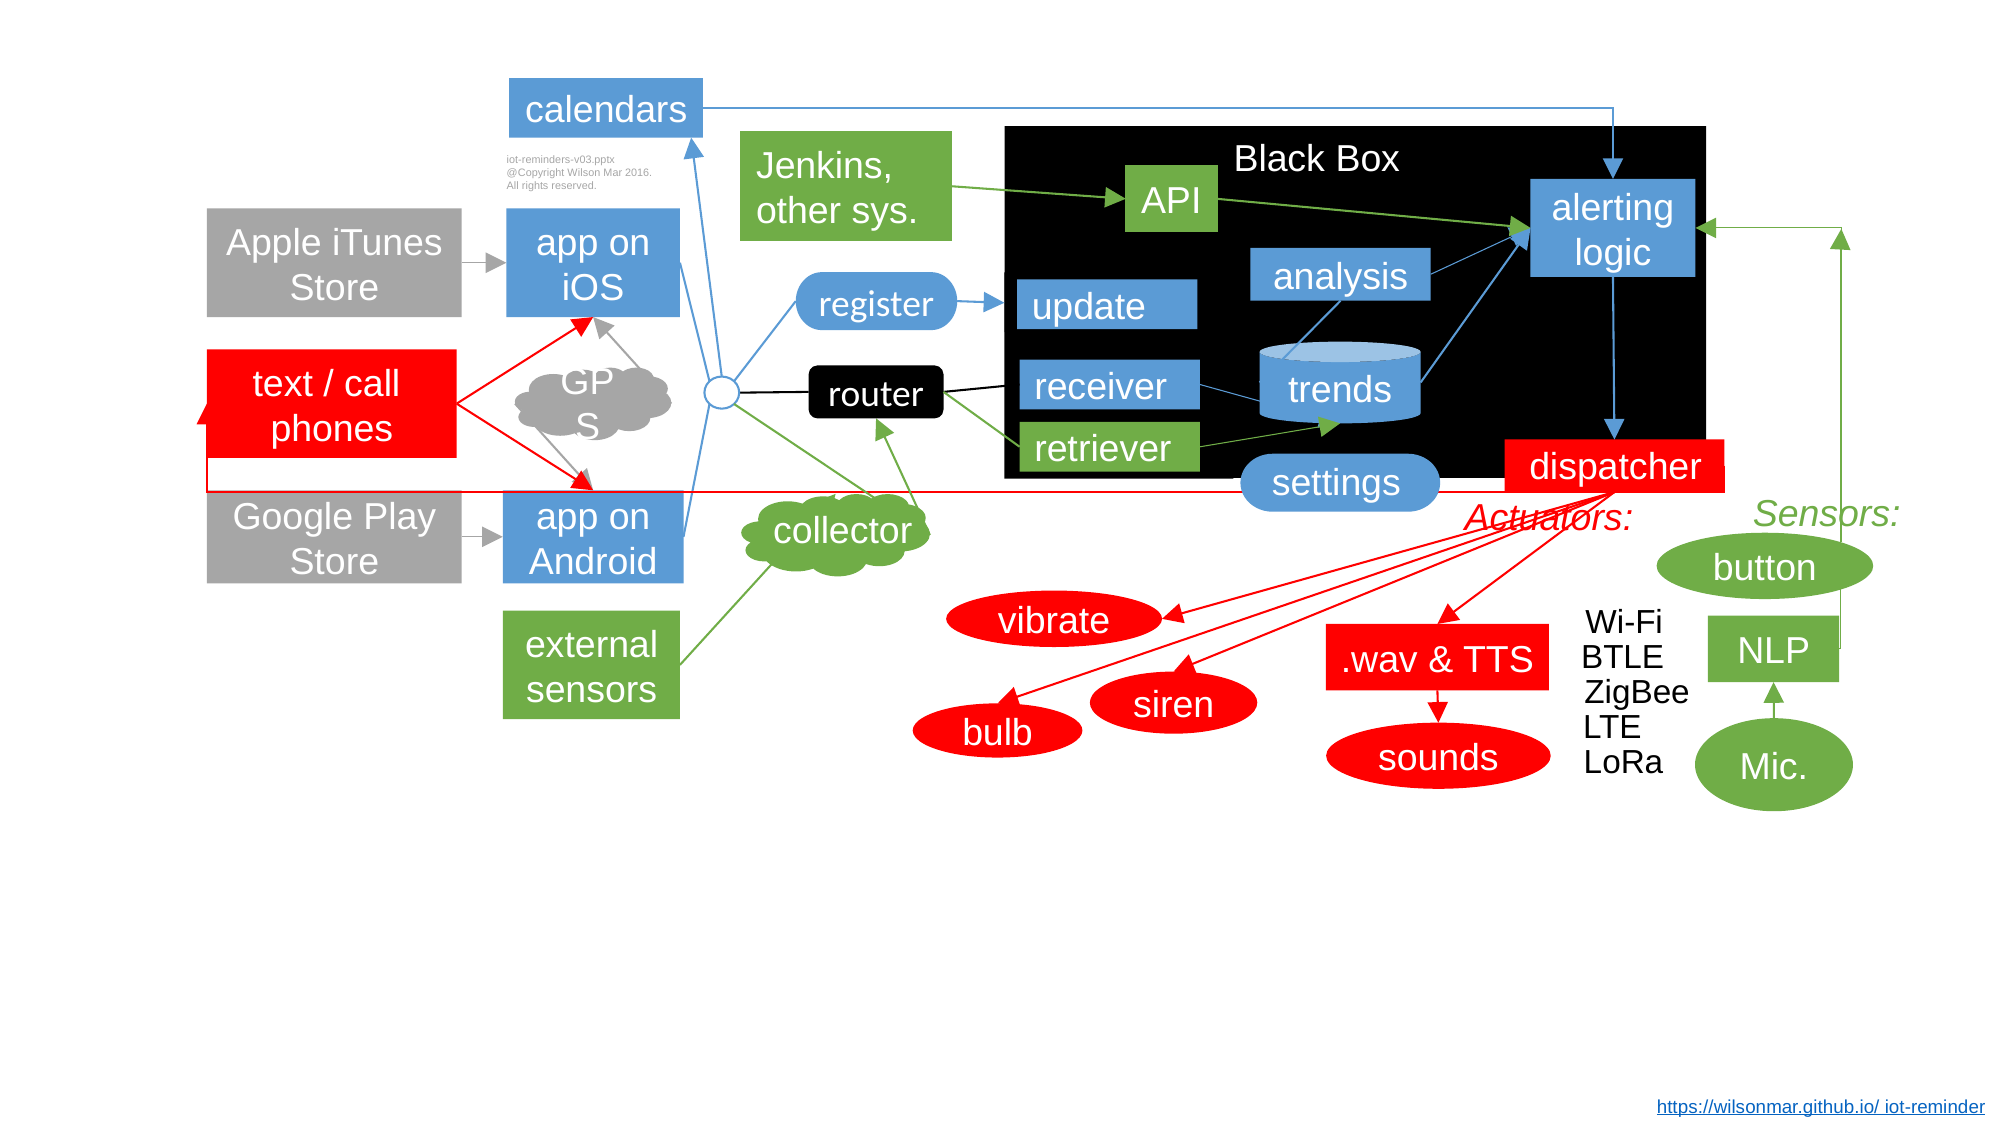

calendars
Black Box

Jenkins, other sys.
iot-reminders-v03.pptx
@Copyright Wilson Mar 2016.
All rights reserved.
API
alerting
logic
Apple iTunes Store
app on iOS
analysis

register

update
trends
text / call
phones
receiver
router
GPS

retriever
dispatcher

settings

Sensors:
Actuators:
Google Play Store
app on Android

collector
button
vibrate
Wi-Fi
external
sensors
NLP
.wav & TTS
BTLE
ZigBee
siren
LTE
bulb
Mic.
sounds
LoRa
https://wilsonmar.github.io/ iot-reminder